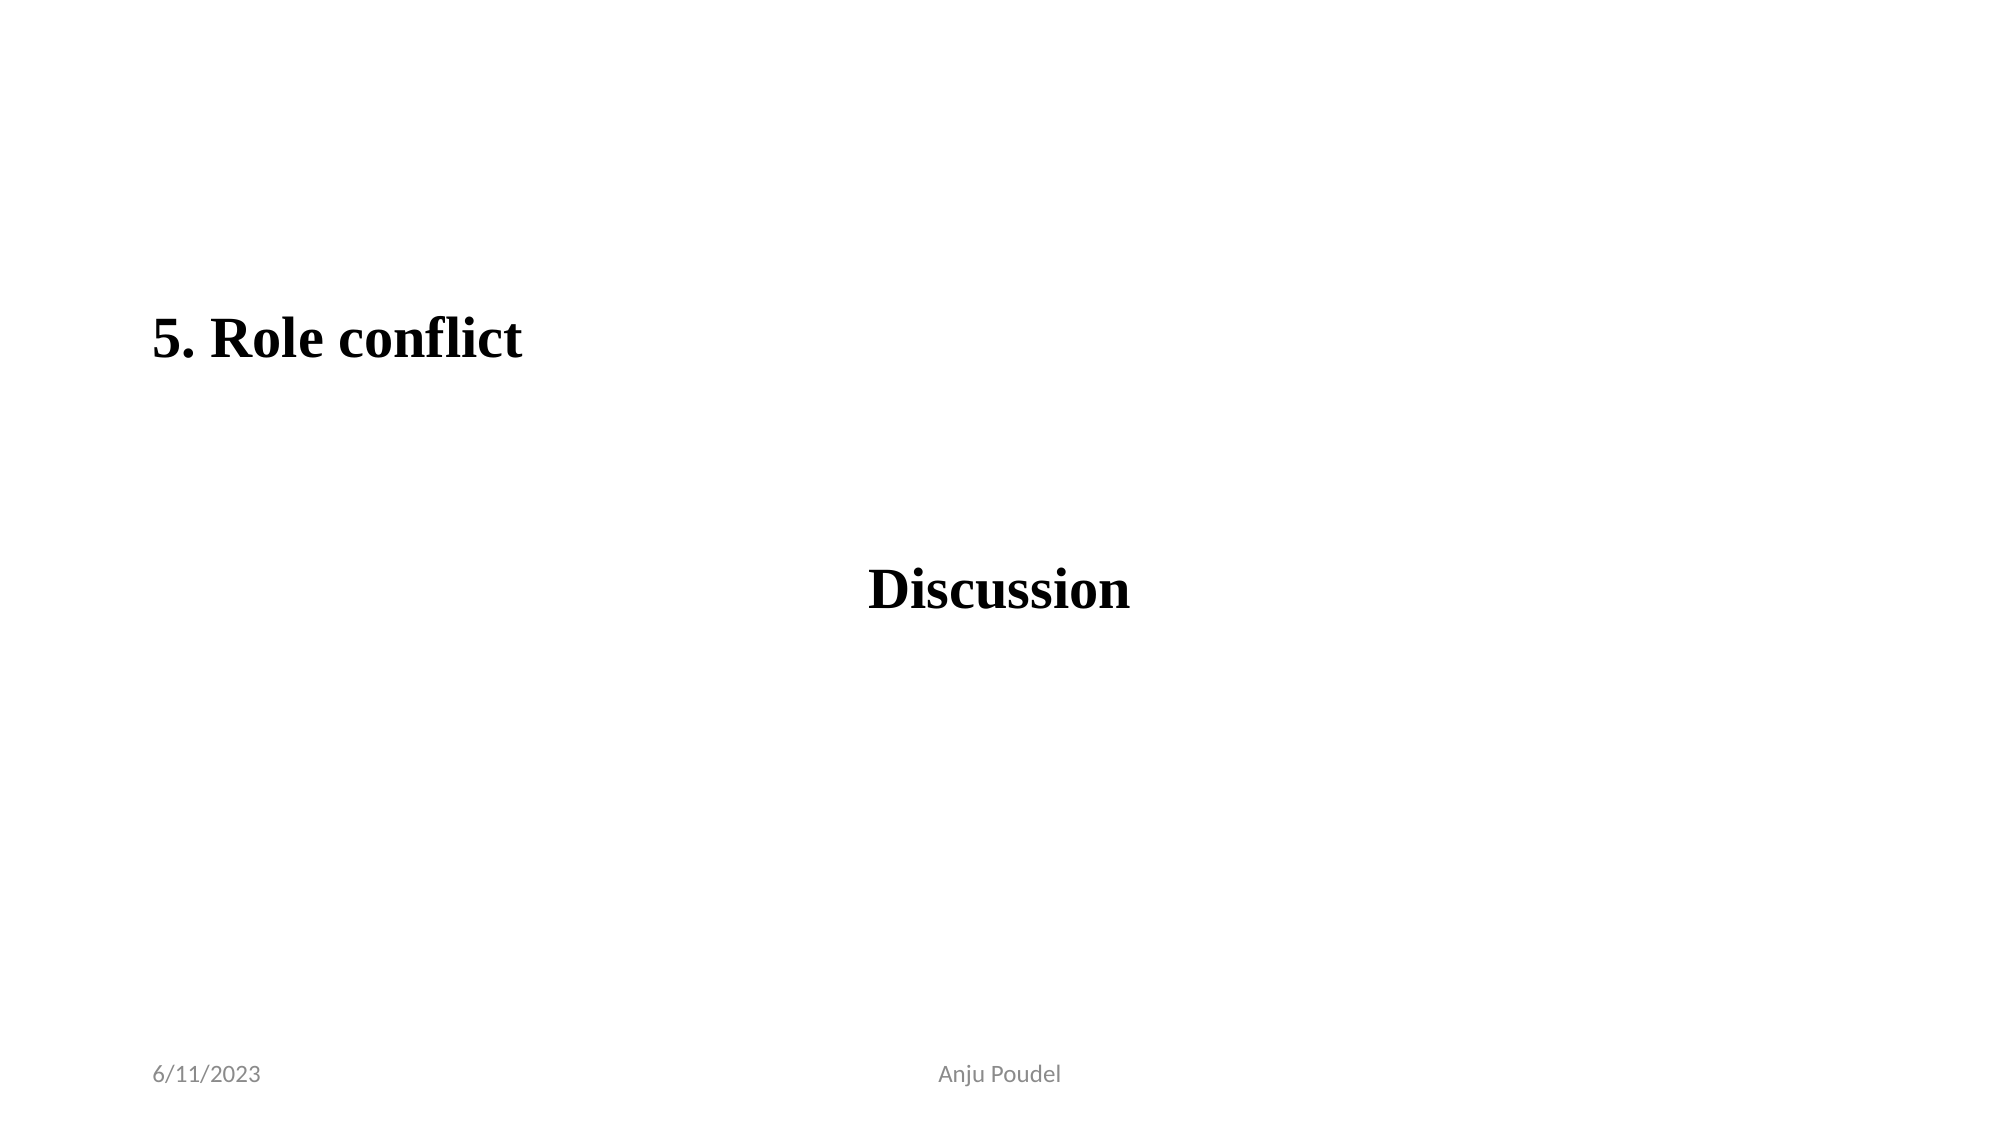

#
5. Role conflict

Discussion
6/11/2023
Anju Poudel